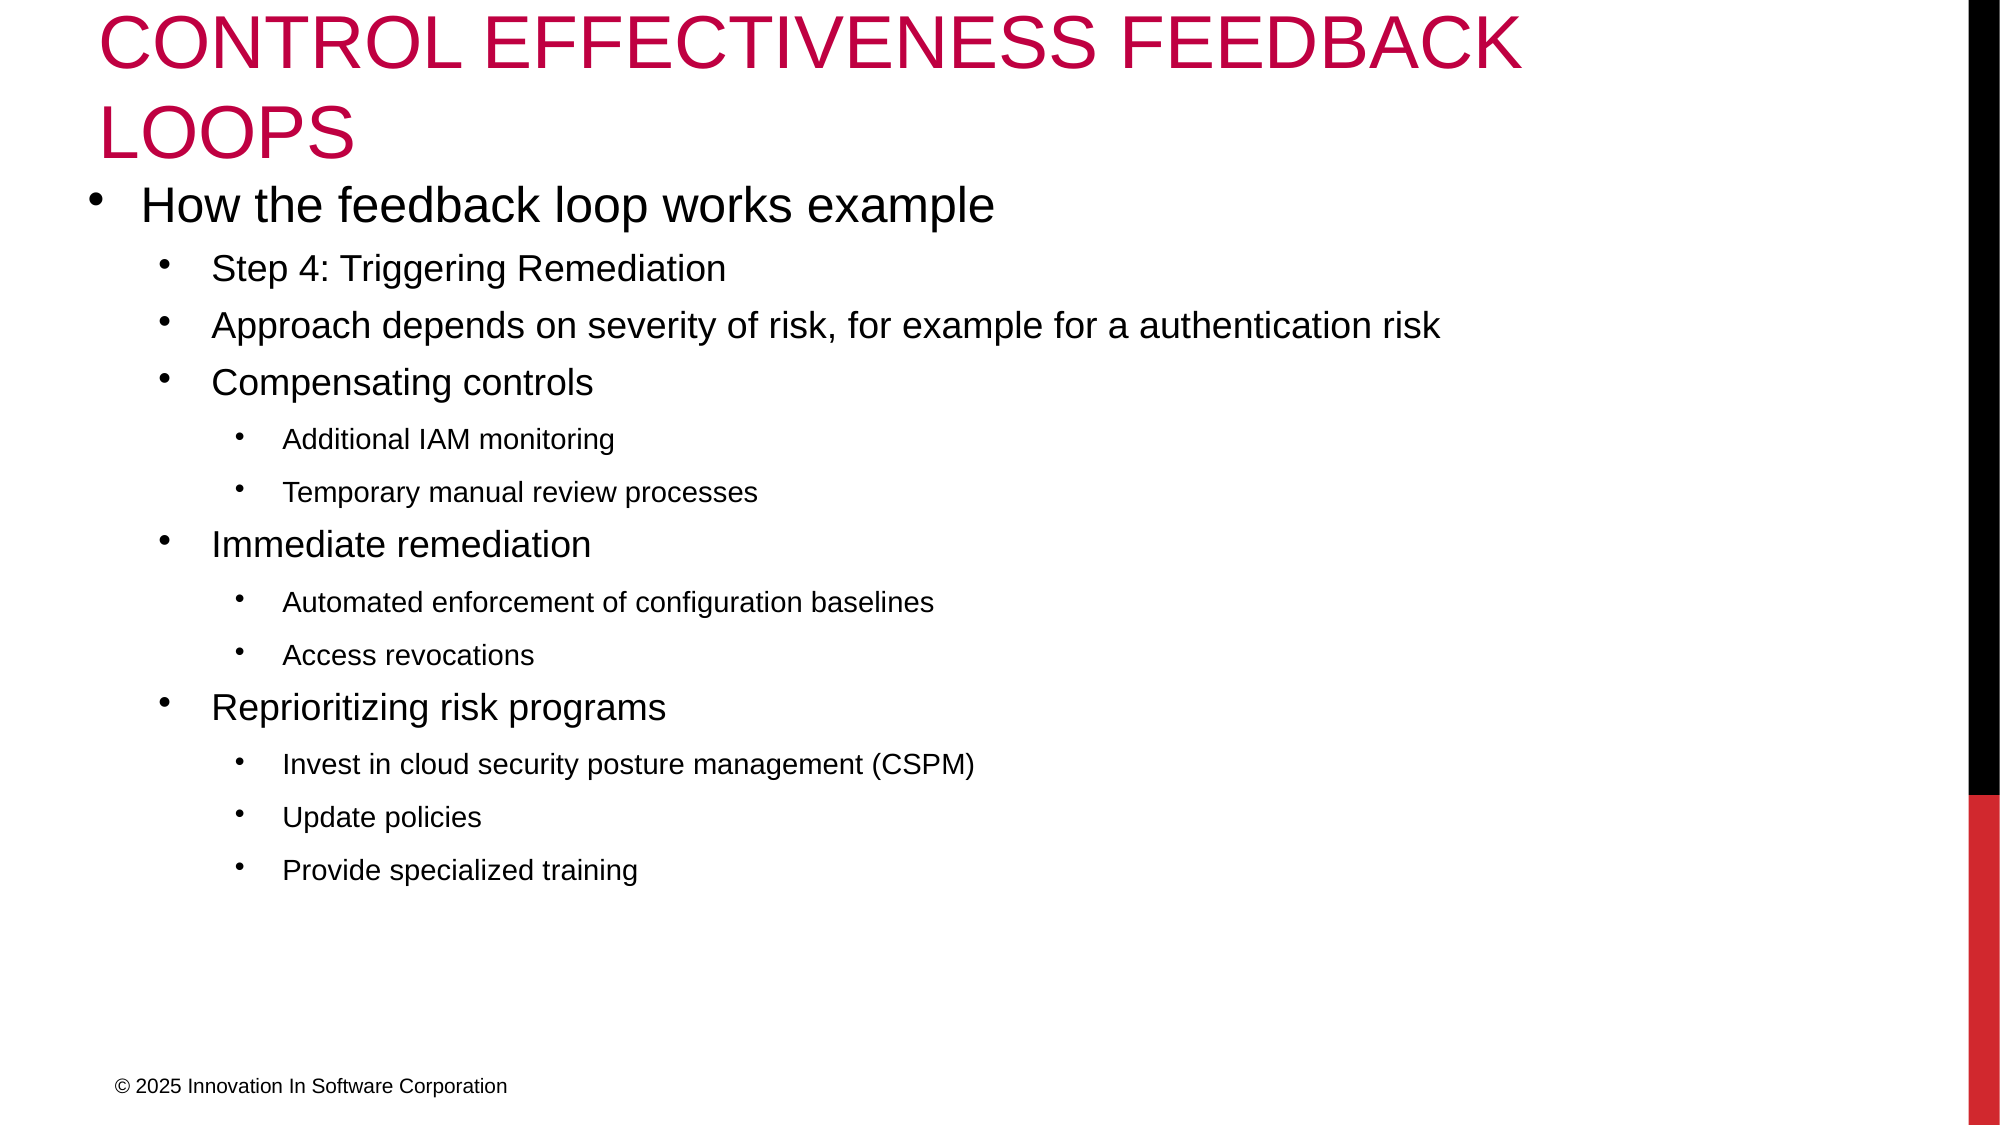

# Control Effectiveness Feedback Loops
How the feedback loop works example
Step 4: Triggering Remediation
Approach depends on severity of risk, for example for a authentication risk
Compensating controls
Additional IAM monitoring
Temporary manual review processes
Immediate remediation
Automated enforcement of configuration baselines
Access revocations
Reprioritizing risk programs
Invest in cloud security posture management (CSPM)
Update policies
Provide specialized training
© 2025 Innovation In Software Corporation